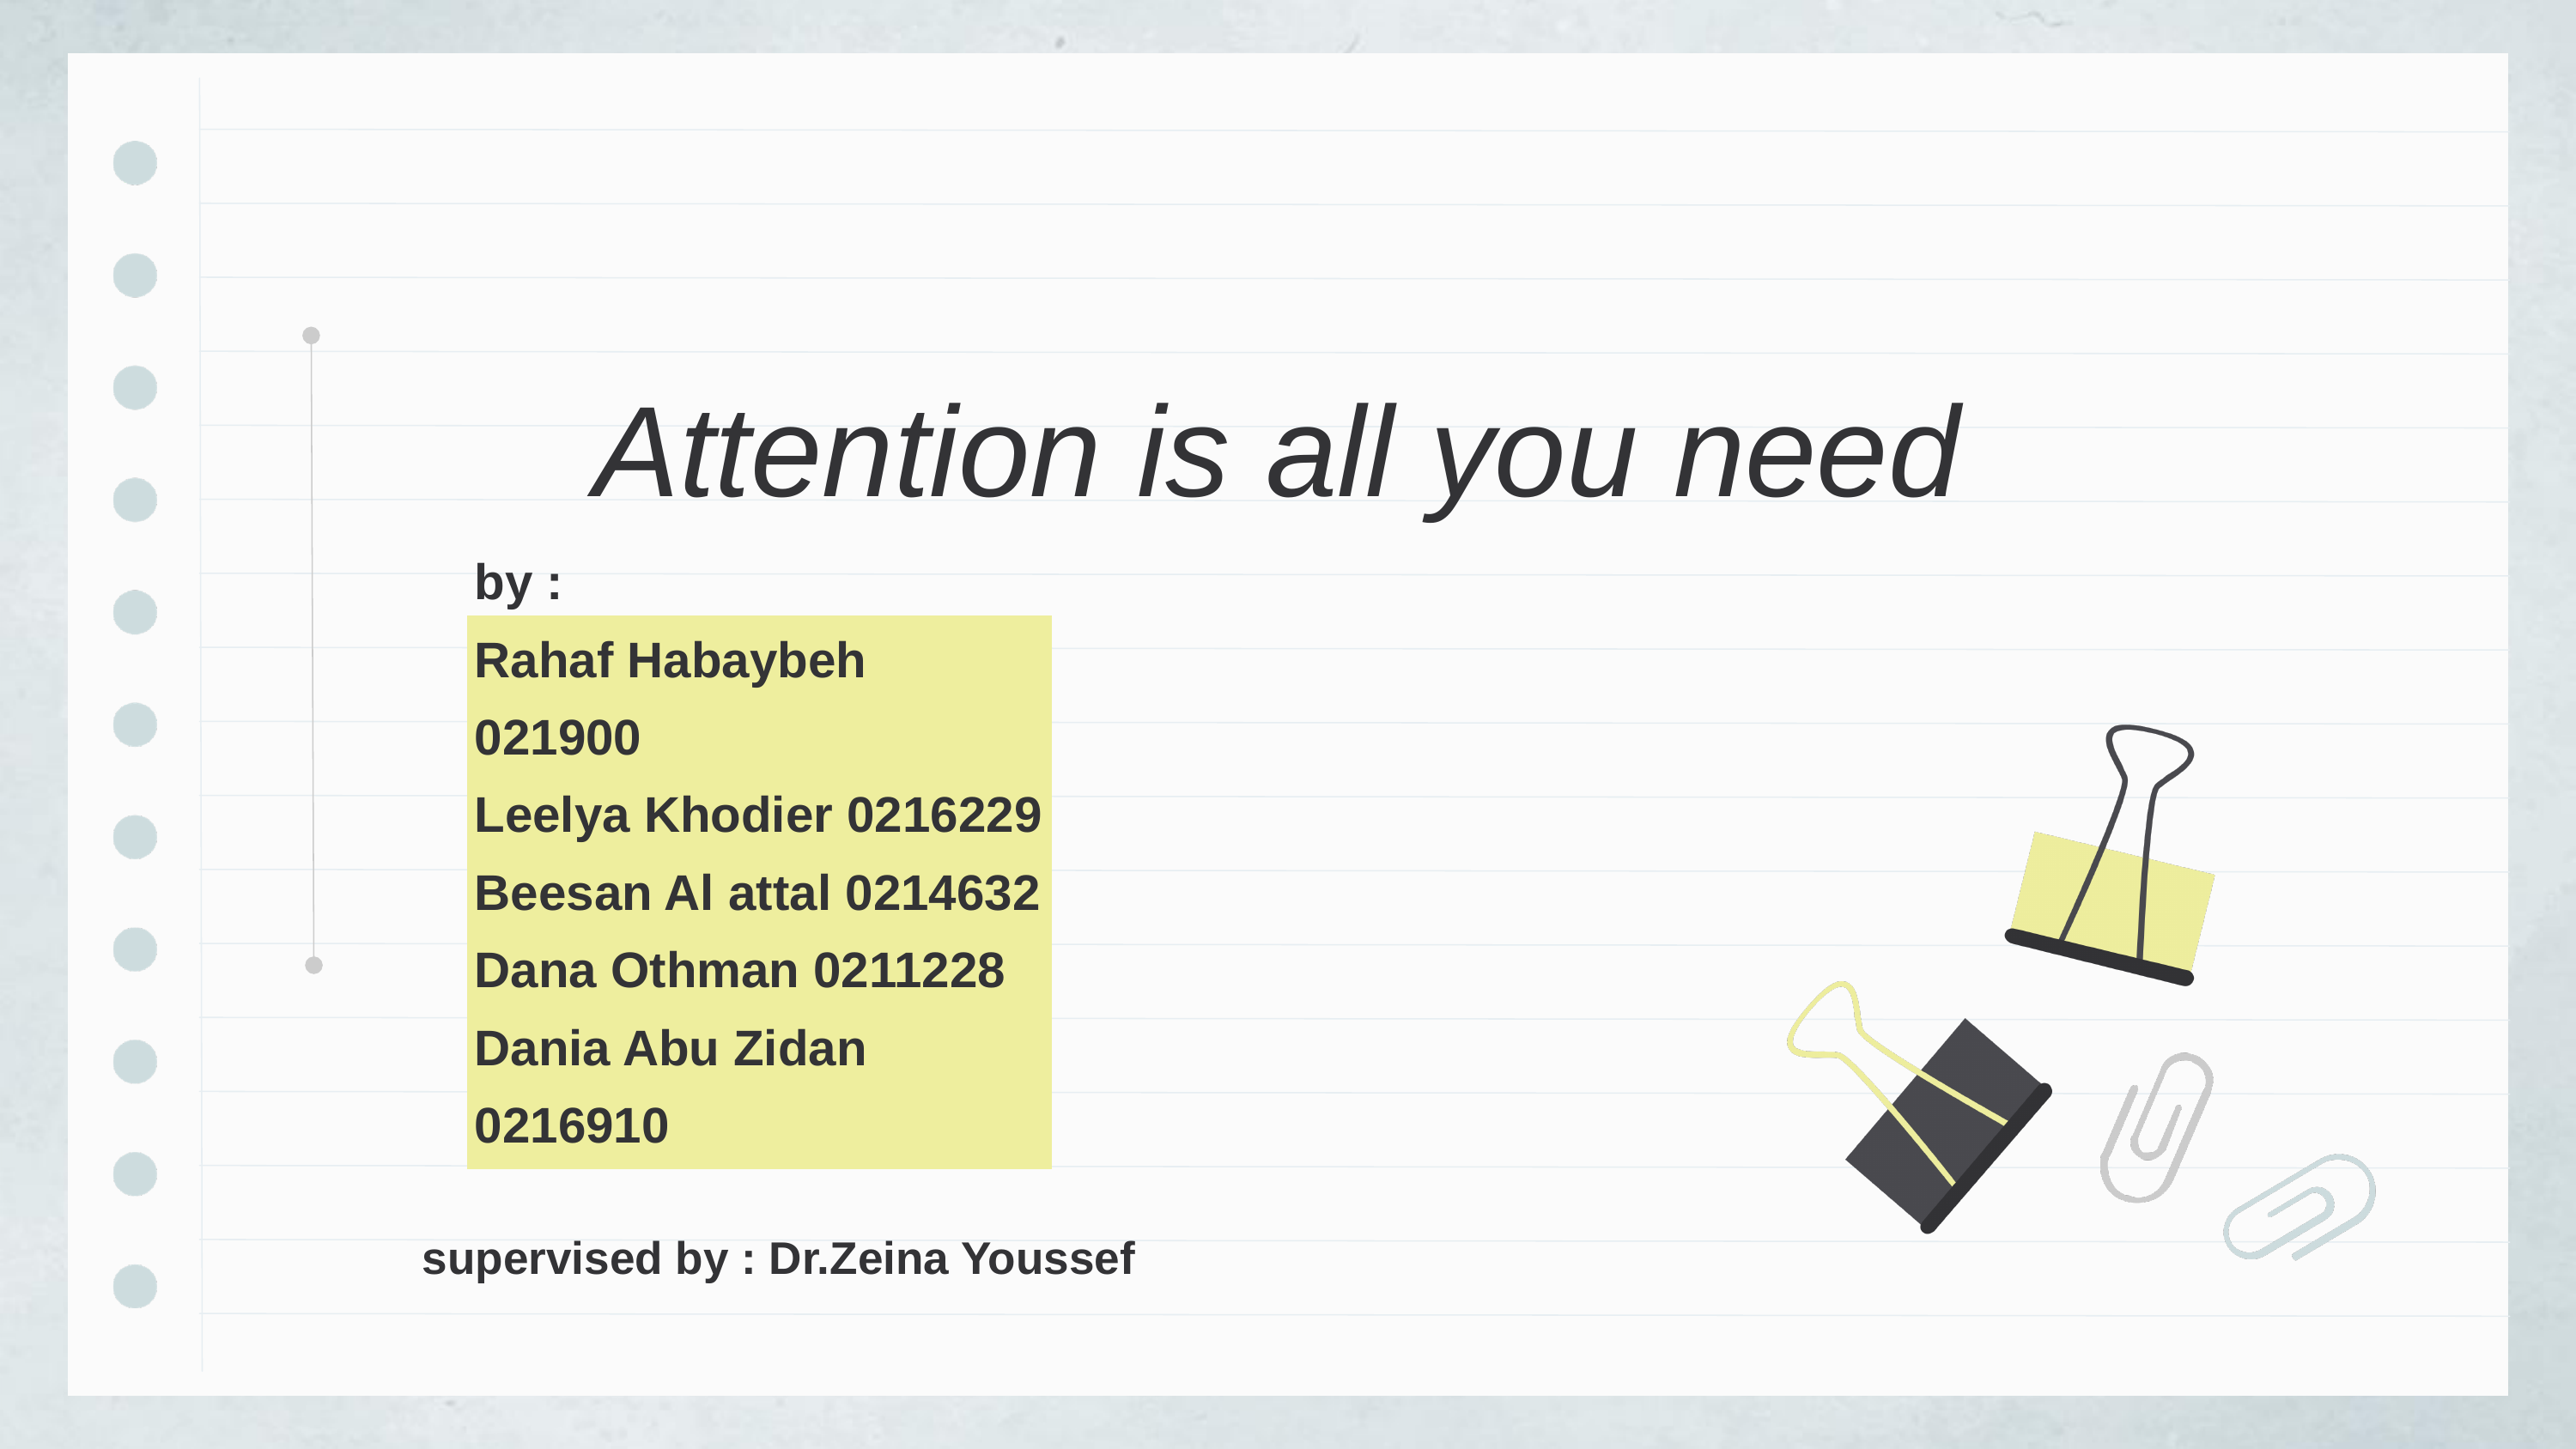

Attention is all you need

by :
Rahaf Habaybeh 021900
Leelya Khodier 0216229
Beesan Al attal 0214632
Dana Othman 0211228
Dania Abu Zidan 0216910

supervised by : Dr.Zeina Youssef